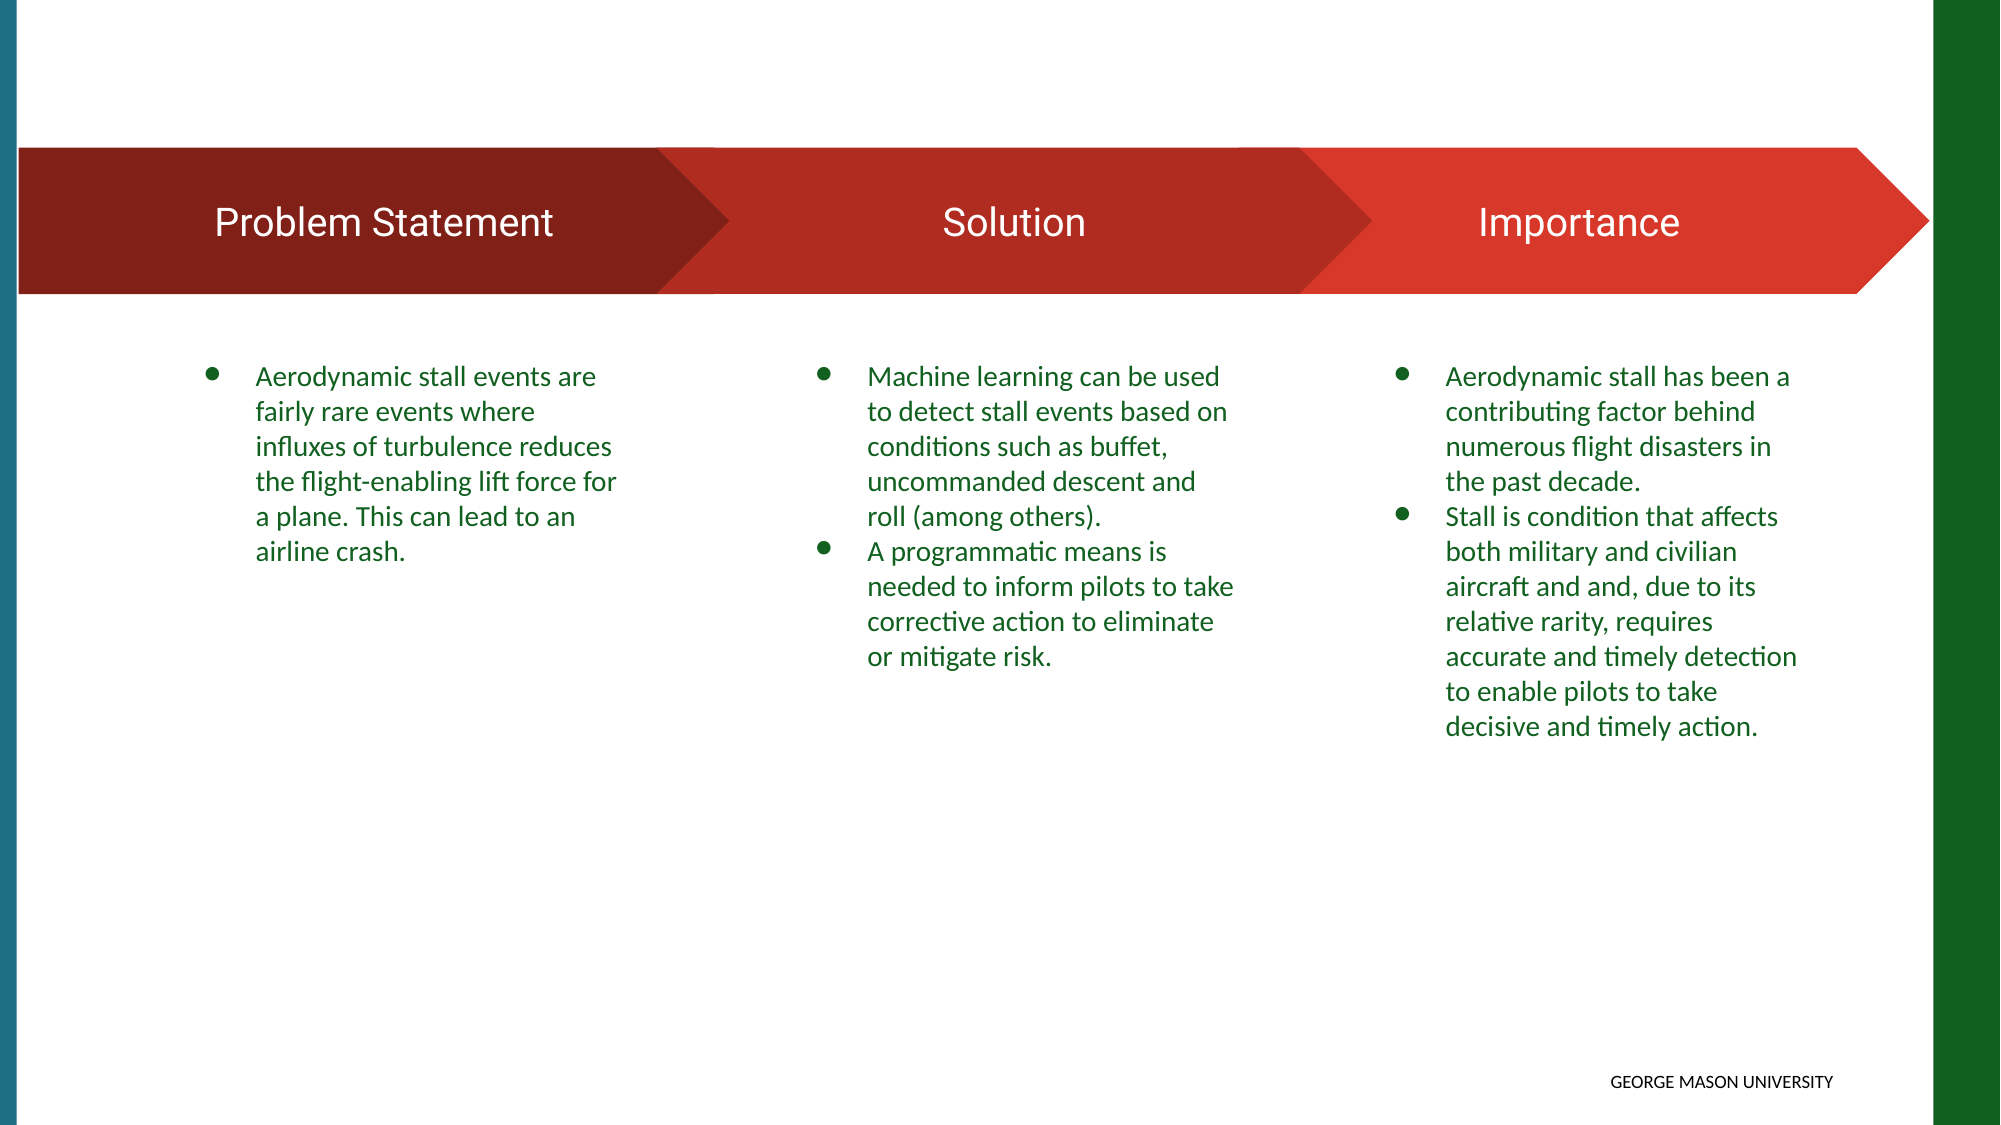

Solution
Machine learning can be used to detect stall events based on conditions such as buffet, uncommanded descent and roll (among others).
A programmatic means is needed to inform pilots to take corrective action to eliminate or mitigate risk.
Importance
Aerodynamic stall has been a contributing factor behind numerous flight disasters in the past decade.
Stall is condition that affects both military and civilian aircraft and and, due to its relative rarity, requires accurate and timely detection to enable pilots to take decisive and timely action.
Problem Statement
Aerodynamic stall events are fairly rare events where influxes of turbulence reduces the flight-enabling lift force for a plane. This can lead to an airline crash.